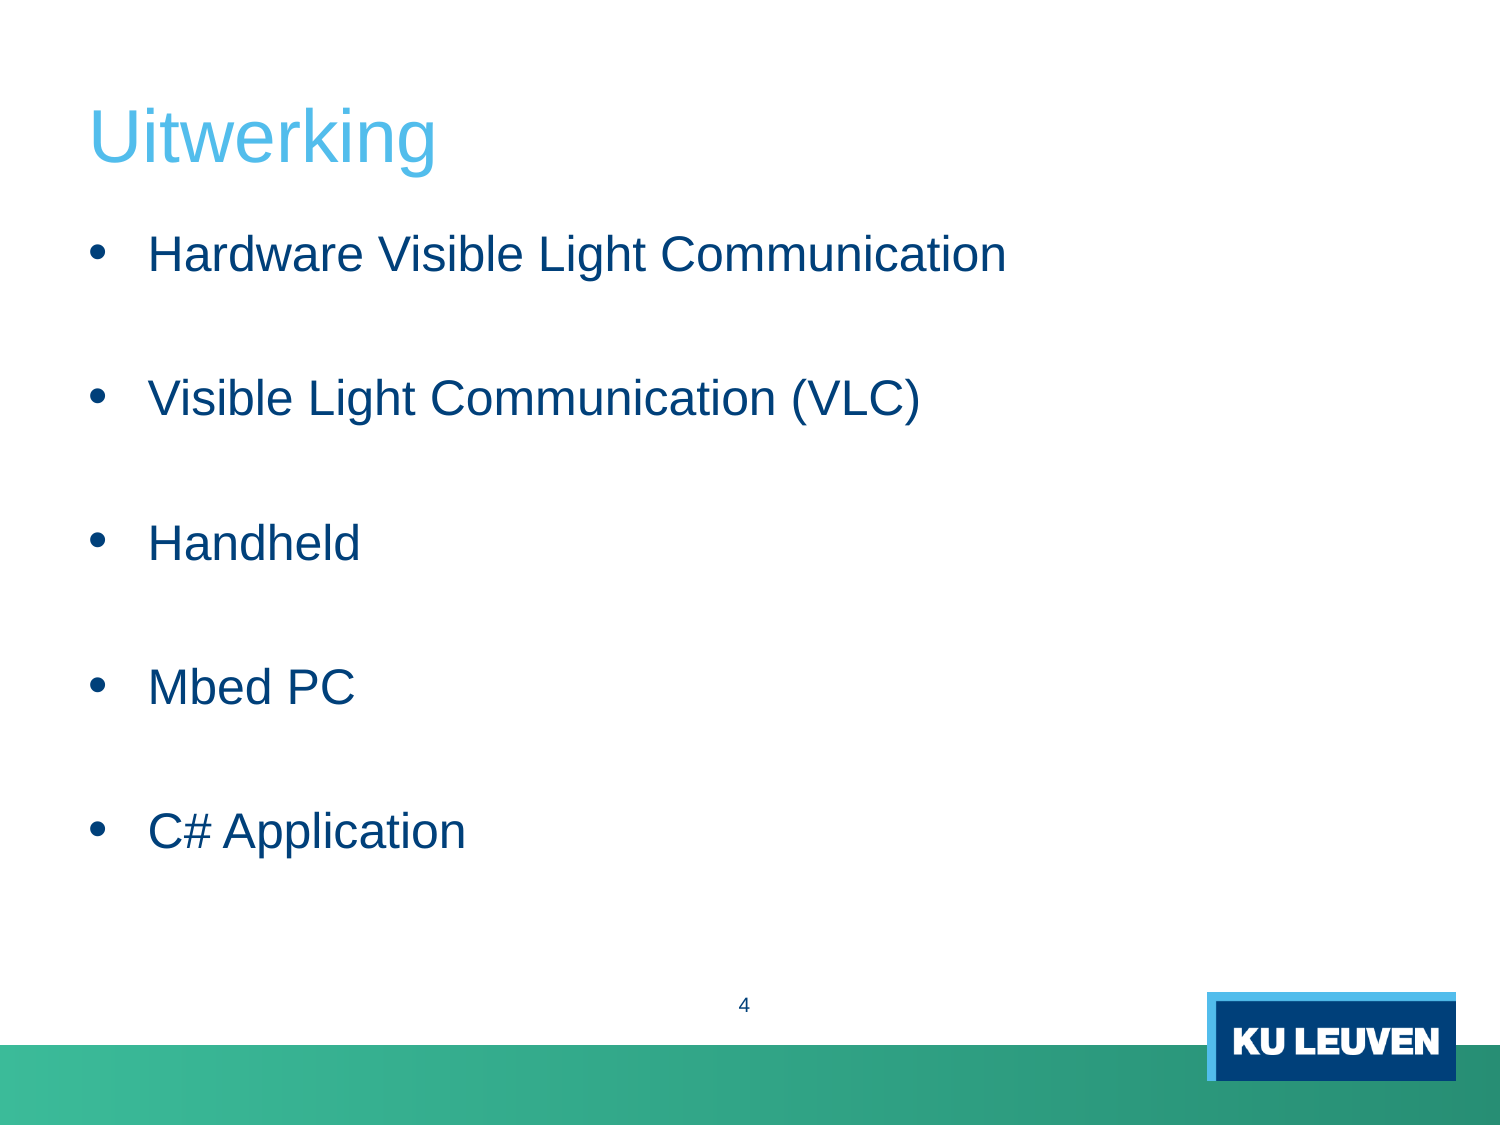

# Uitwerking
Hardware Visible Light Communication

Visible Light Communication (VLC)

Handheld

Mbed PC

C# Application

4